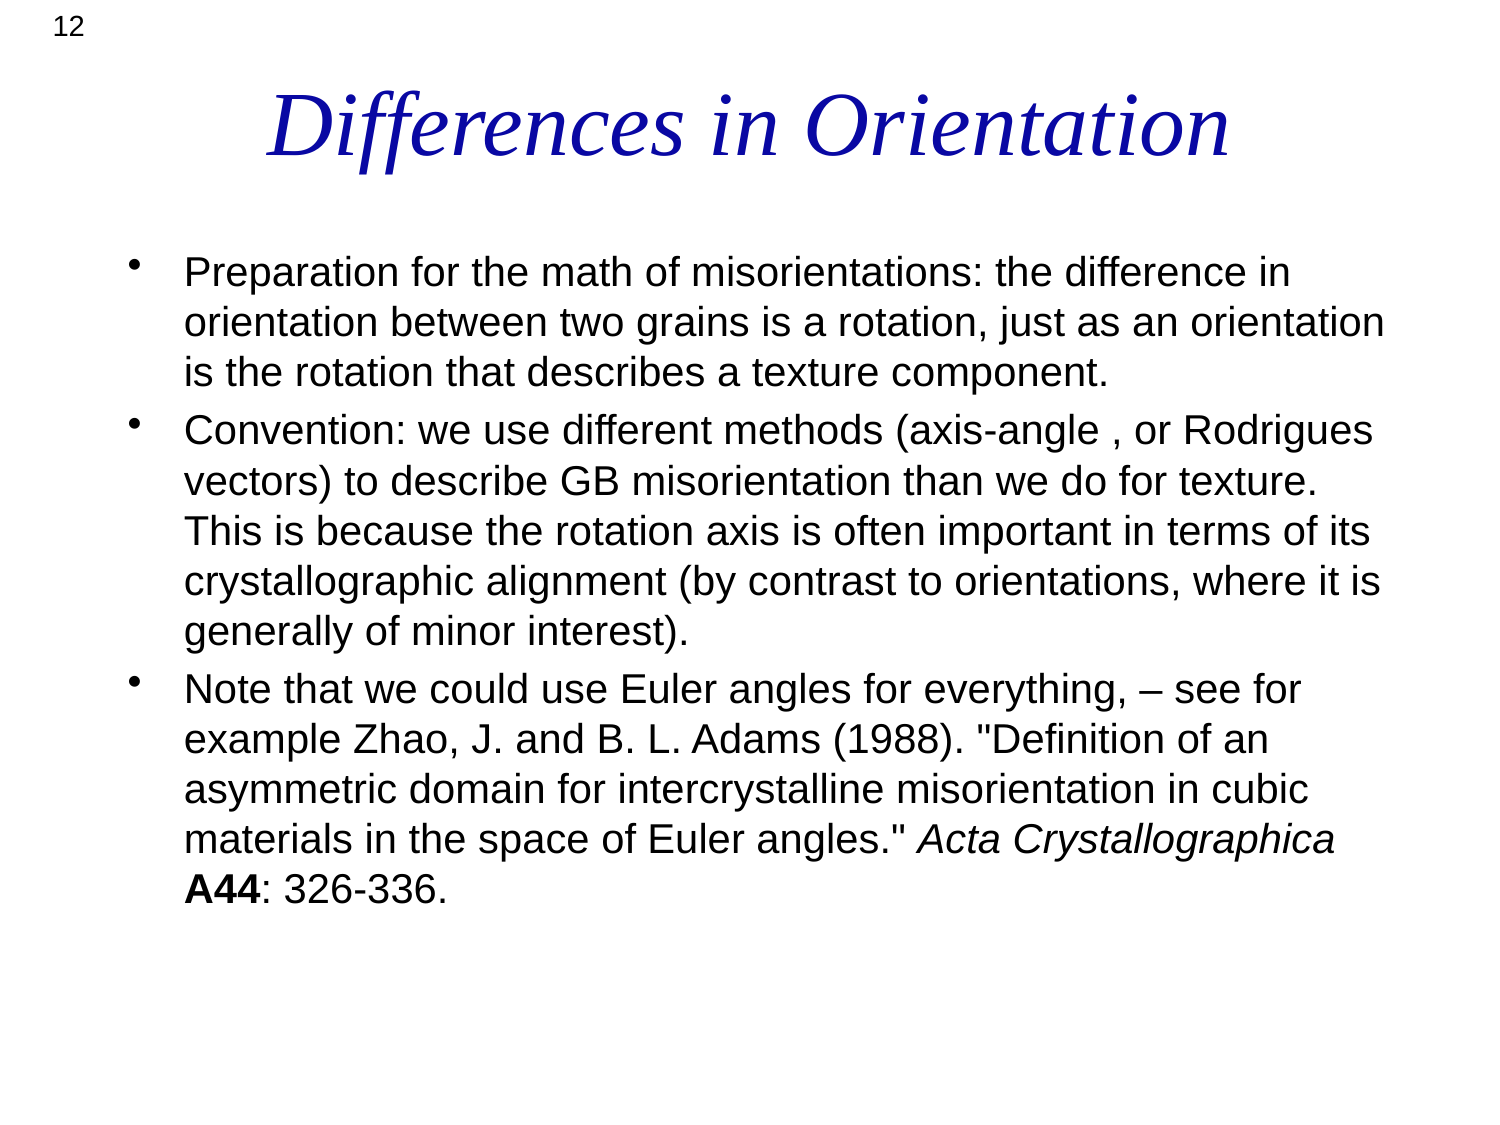

12
# Differences in Orientation
Preparation for the math of misorientations: the difference in orientation between two grains is a rotation, just as an orientation is the rotation that describes a texture component.
Convention: we use different methods (axis-angle , or Rodrigues vectors) to describe GB misorientation than we do for texture.  This is because the rotation axis is often important in terms of its crystallographic alignment (by contrast to orientations, where it is generally of minor interest).
Note that we could use Euler angles for everything, – see for example Zhao, J. and B. L. Adams (1988). "Definition of an asymmetric domain for intercrystalline misorientation in cubic materials in the space of Euler angles." Acta Crystallographica A44: 326-336.